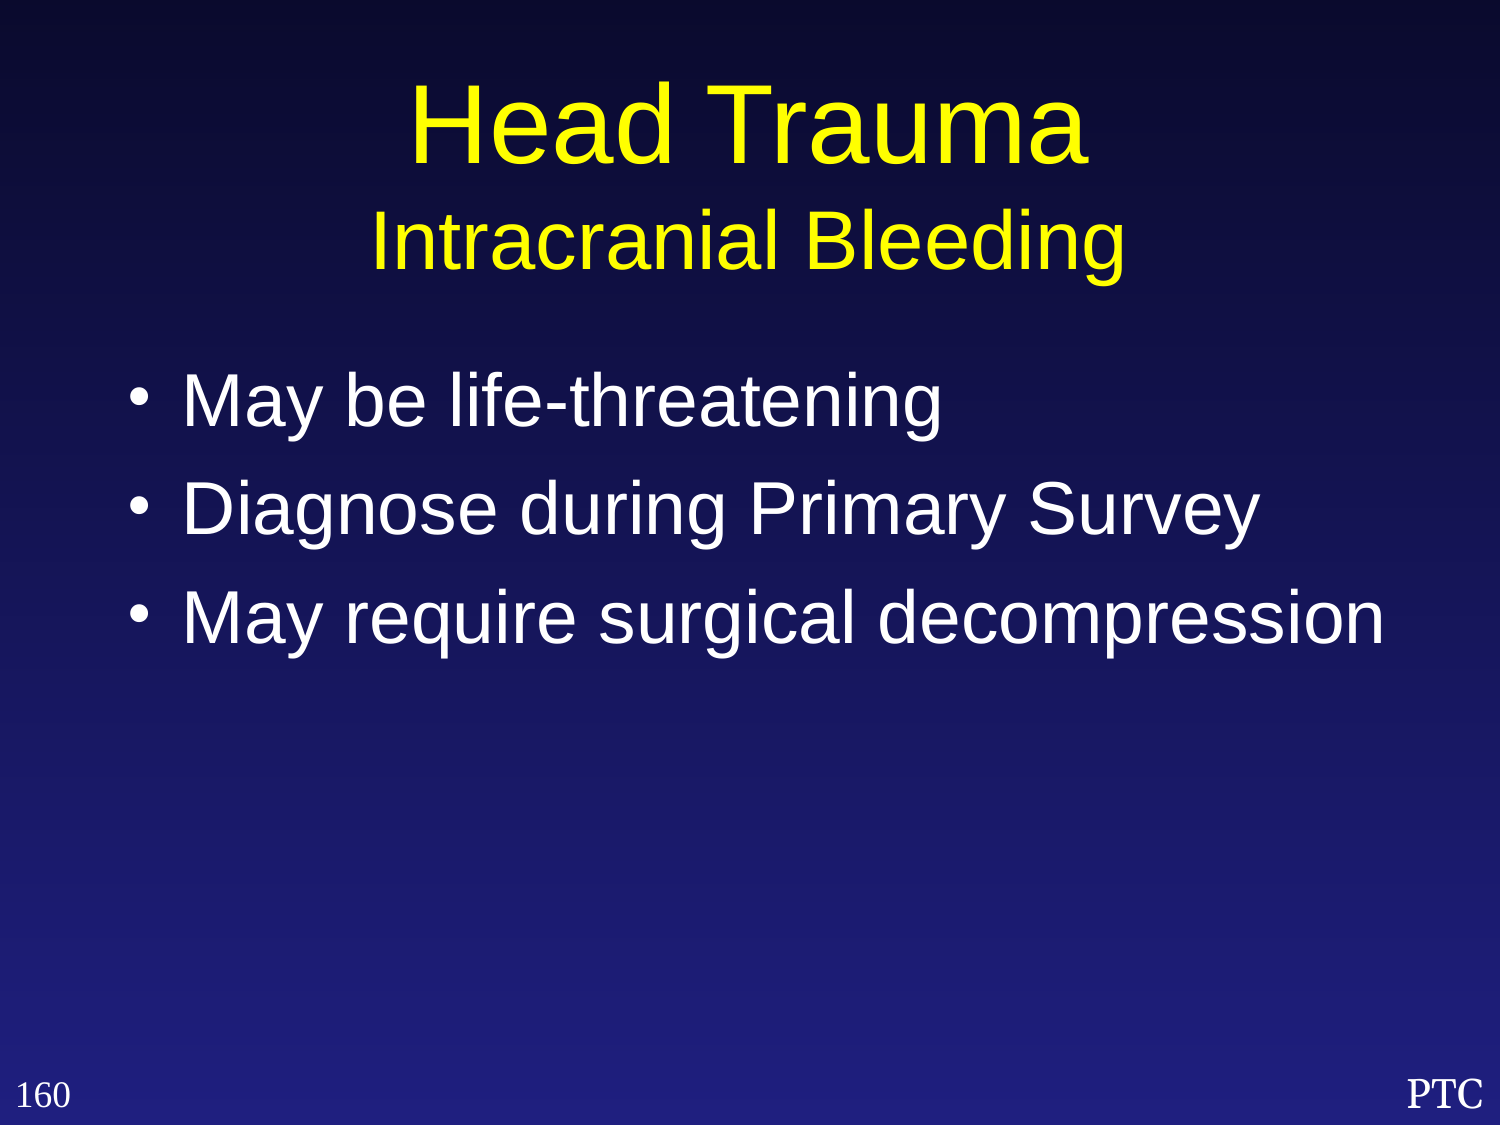

Head Trauma
Intracranial Bleeding
May be life-threatening
Diagnose during Primary Survey
May require surgical decompression
160